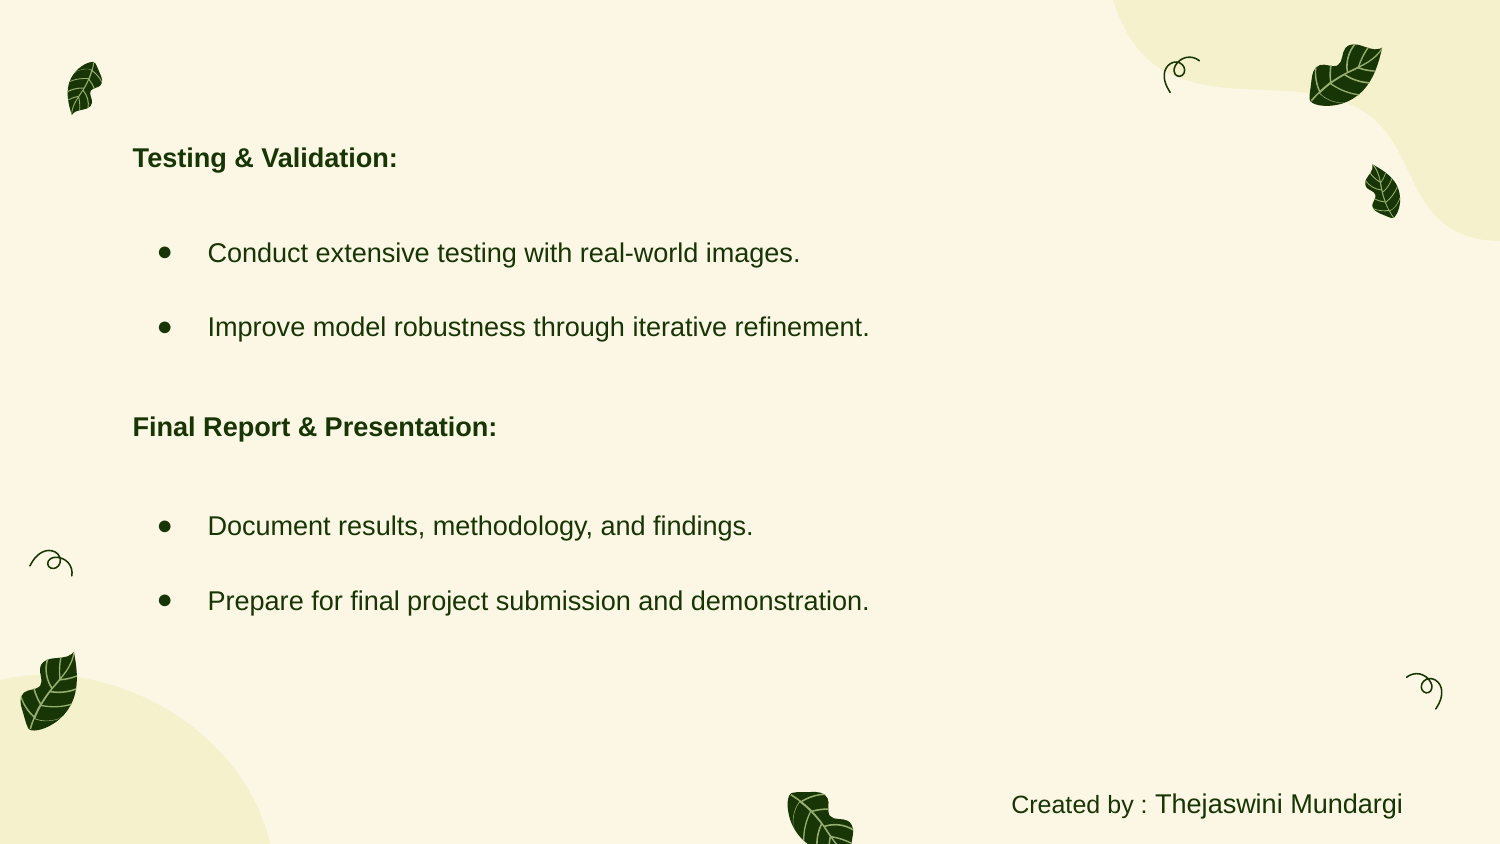

Testing & Validation:
Conduct extensive testing with real-world images.
Improve model robustness through iterative refinement.
Final Report & Presentation:
Document results, methodology, and findings.
Prepare for final project submission and demonstration.

Created by : Thejaswini Mundargi